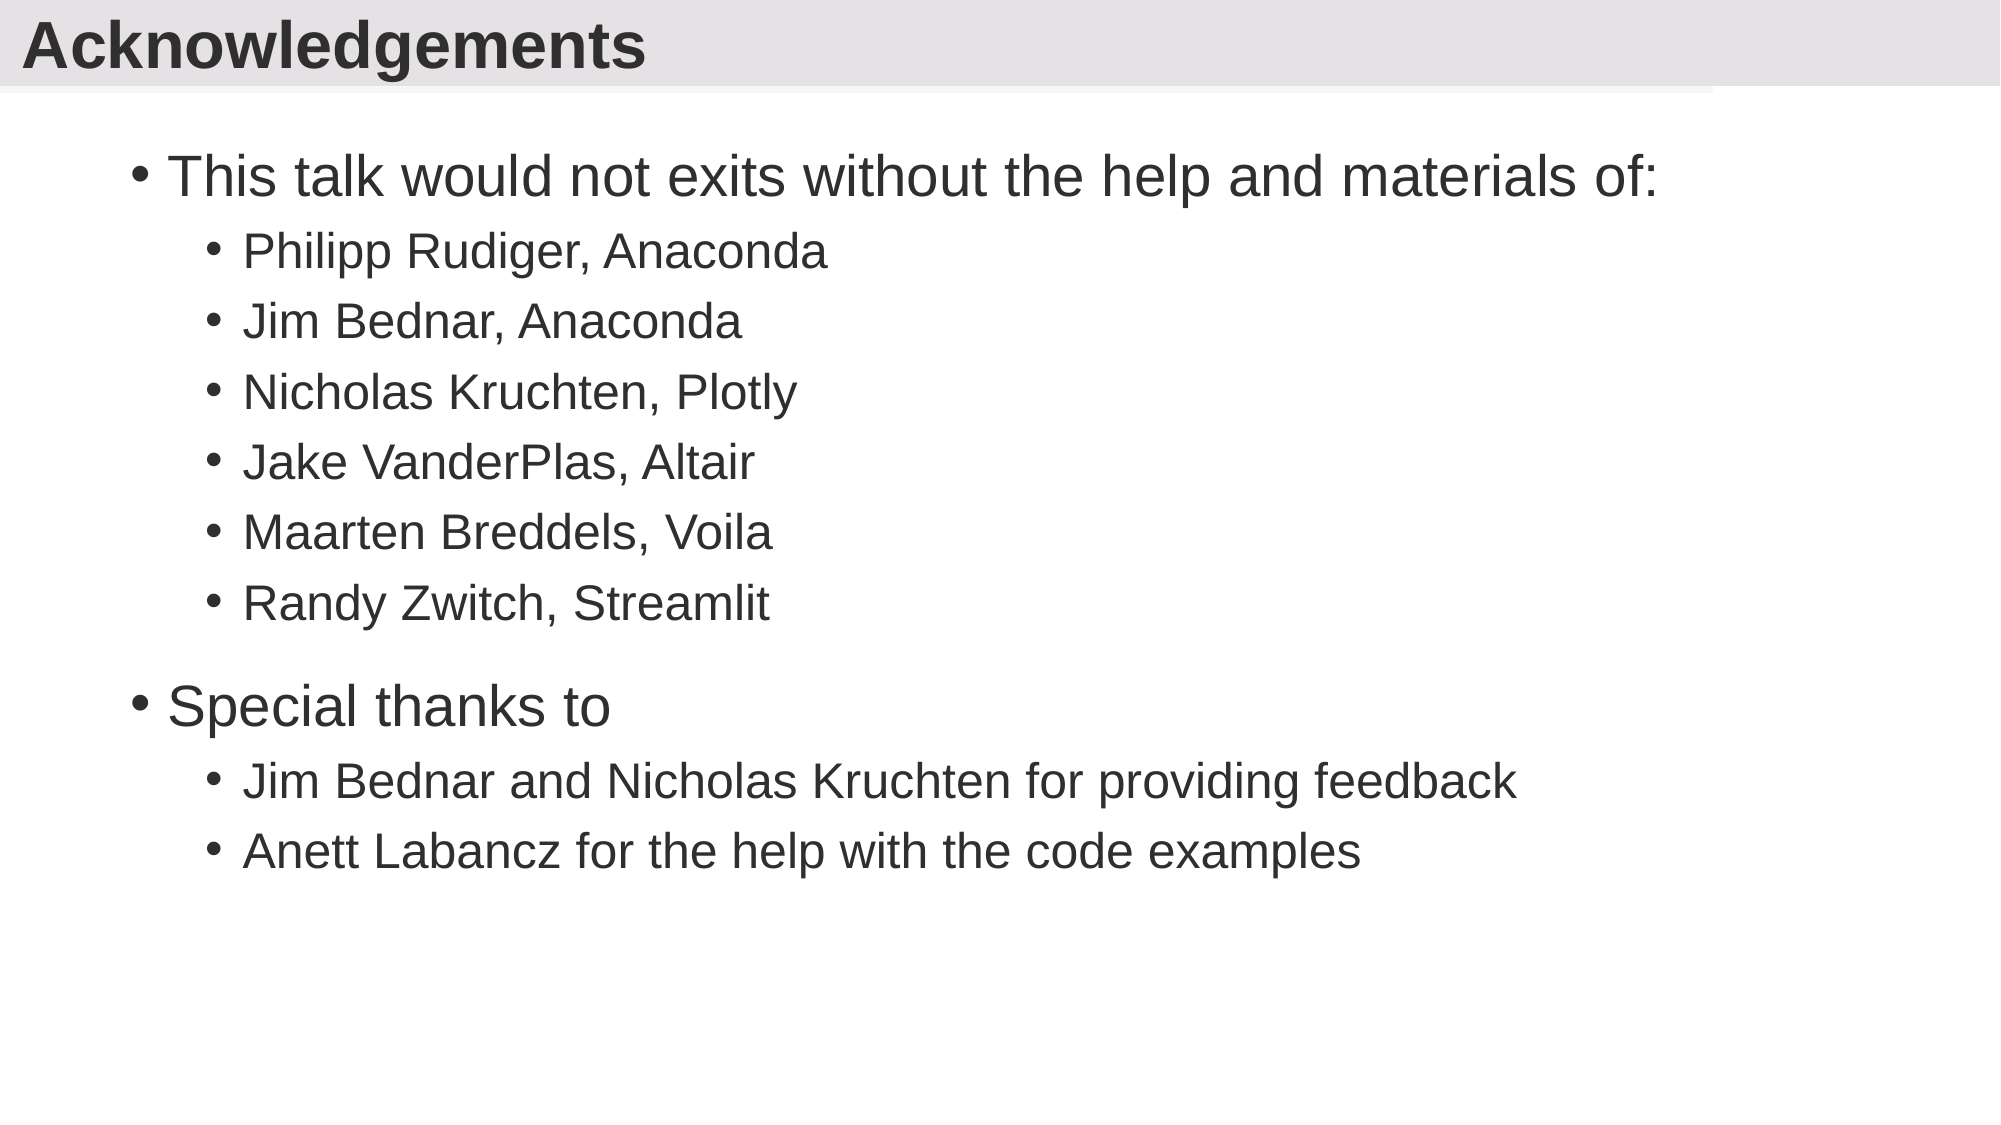

# Acknowledgements
This talk would not exits without the help and materials of:
Philipp Rudiger, Anaconda
Jim Bednar, Anaconda
Nicholas Kruchten, Plotly
Jake VanderPlas, Altair
Maarten Breddels, Voila
Randy Zwitch, Streamlit
Special thanks to
Jim Bednar and Nicholas Kruchten for providing feedback
Anett Labancz for the help with the code examples